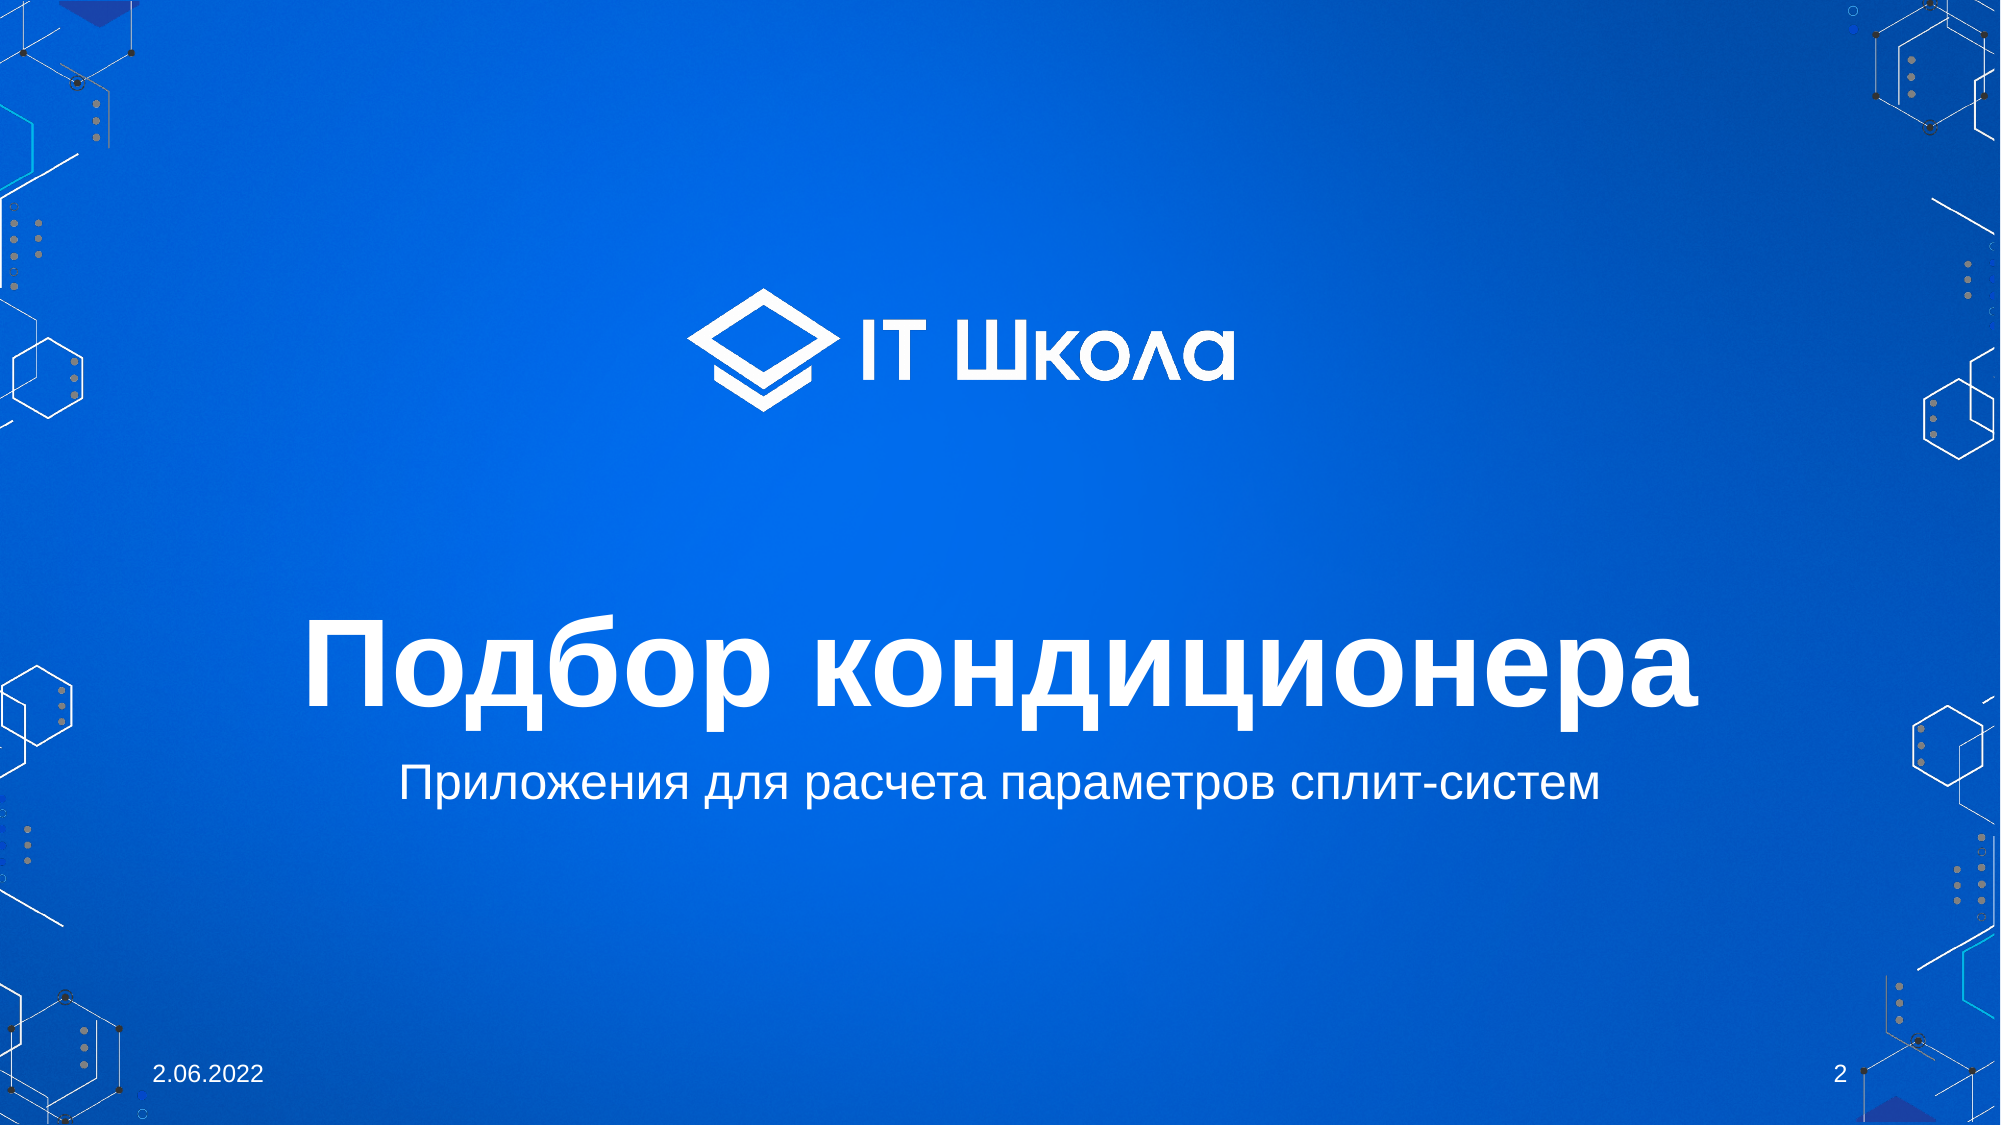

# Подбор кондиционера
Приложения для расчета параметров сплит-систем
2.06.2022
2